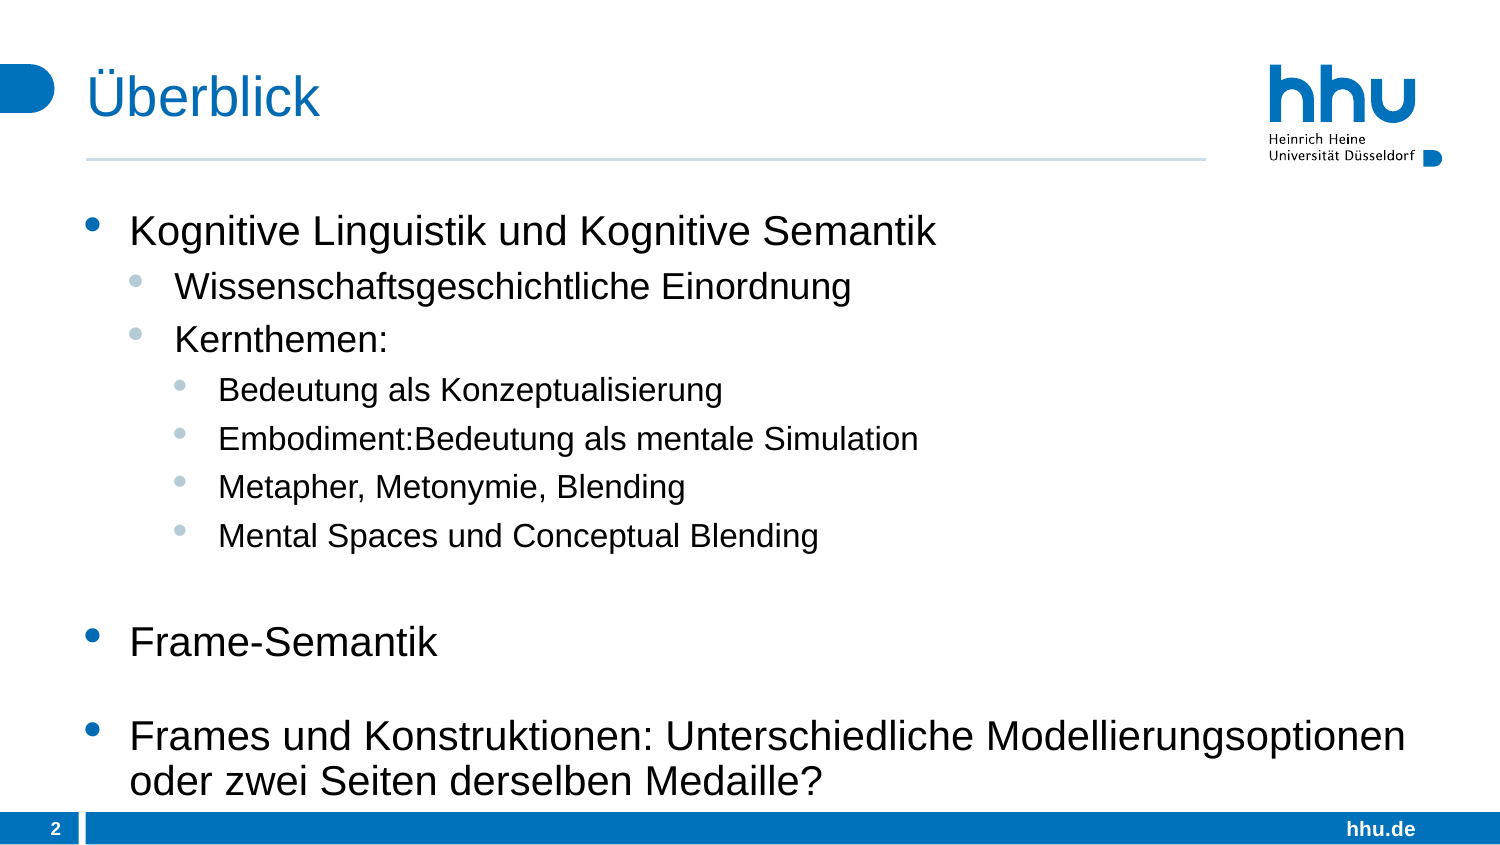

# Überblick
Kognitive Linguistik und Kognitive Semantik
Wissenschaftsgeschichtliche Einordnung
Kernthemen:
Bedeutung als Konzeptualisierung
Embodiment:Bedeutung als mentale Simulation
Metapher, Metonymie, Blending
Mental Spaces und Conceptual Blending

Frame-Semantik

Frames und Konstruktionen: Unterschiedliche Modellierungsoptionen oder zwei Seiten derselben Medaille?

2